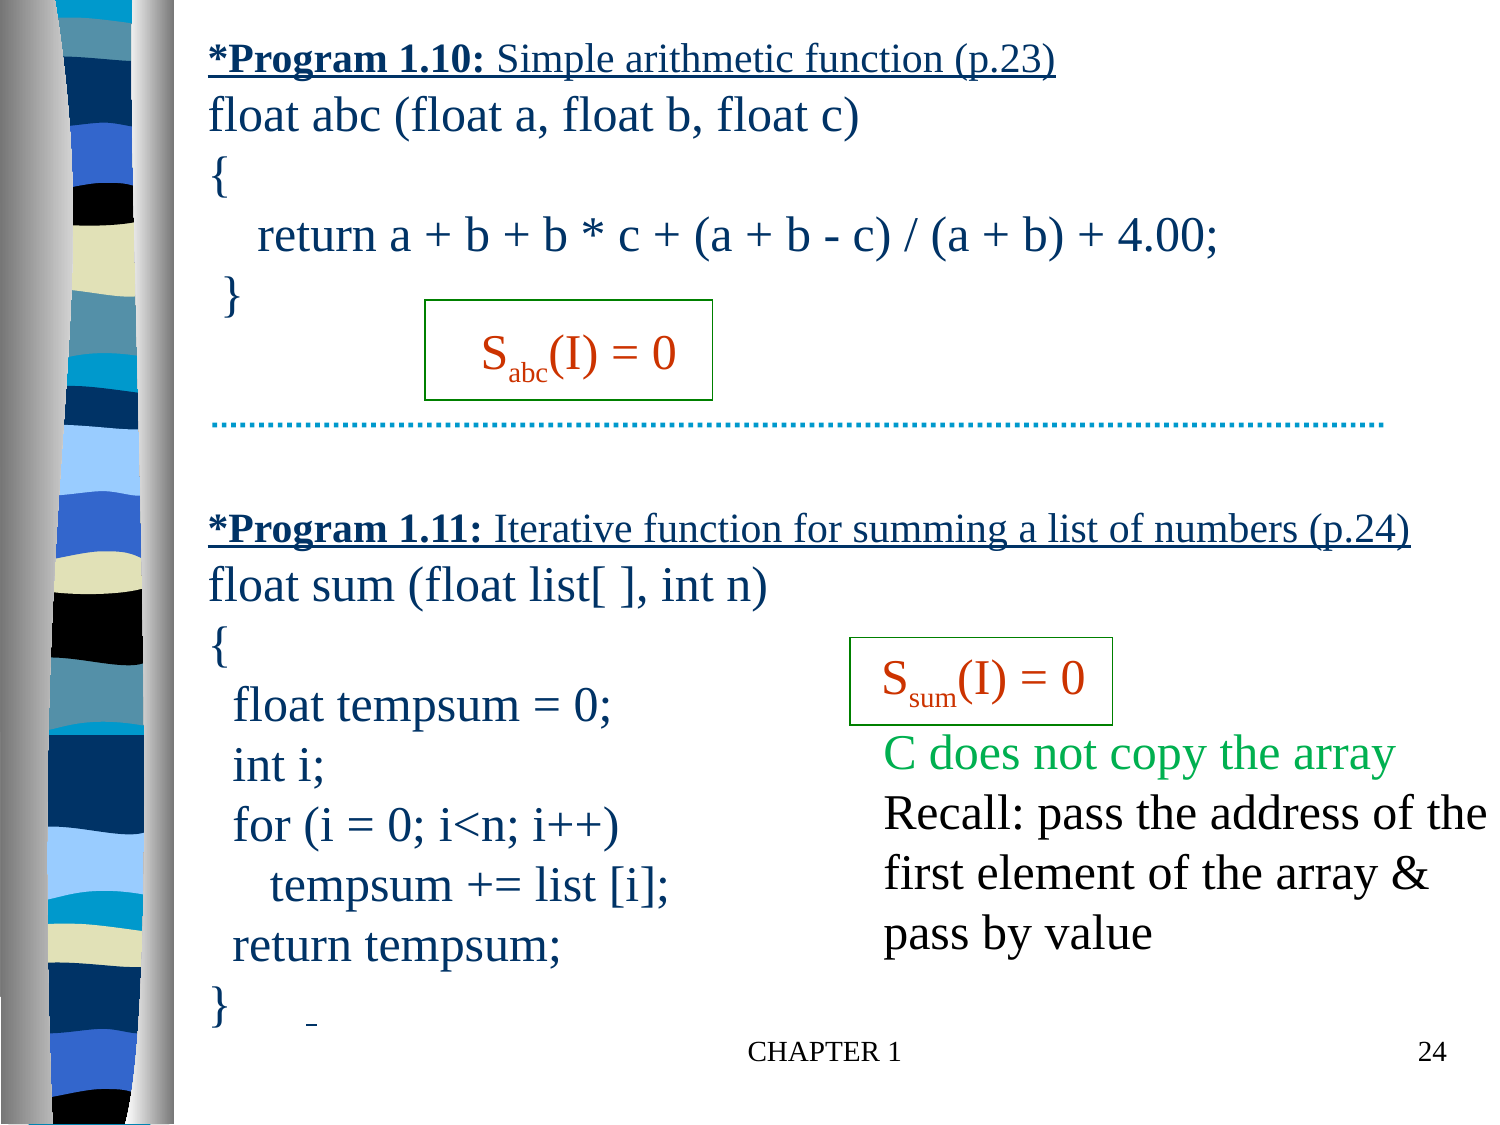

# *Program 1.10: Simple arithmetic function (p.23) float abc (float a, float b, float c) { return a + b + b * c + (a + b - c) / (a + b) + 4.00; } *Program 1.11: Iterative function for summing a list of numbers (p.24) float sum (float list[ ], int n) { float tempsum = 0; int i; for (i = 0; i<n; i++) tempsum += list [i]; return tempsum; }

Sabc(I) = 0

Ssum(I) = 0
C does not copy the array
Recall: pass the address of the
first element of the array &
pass by value
CHAPTER 1
24